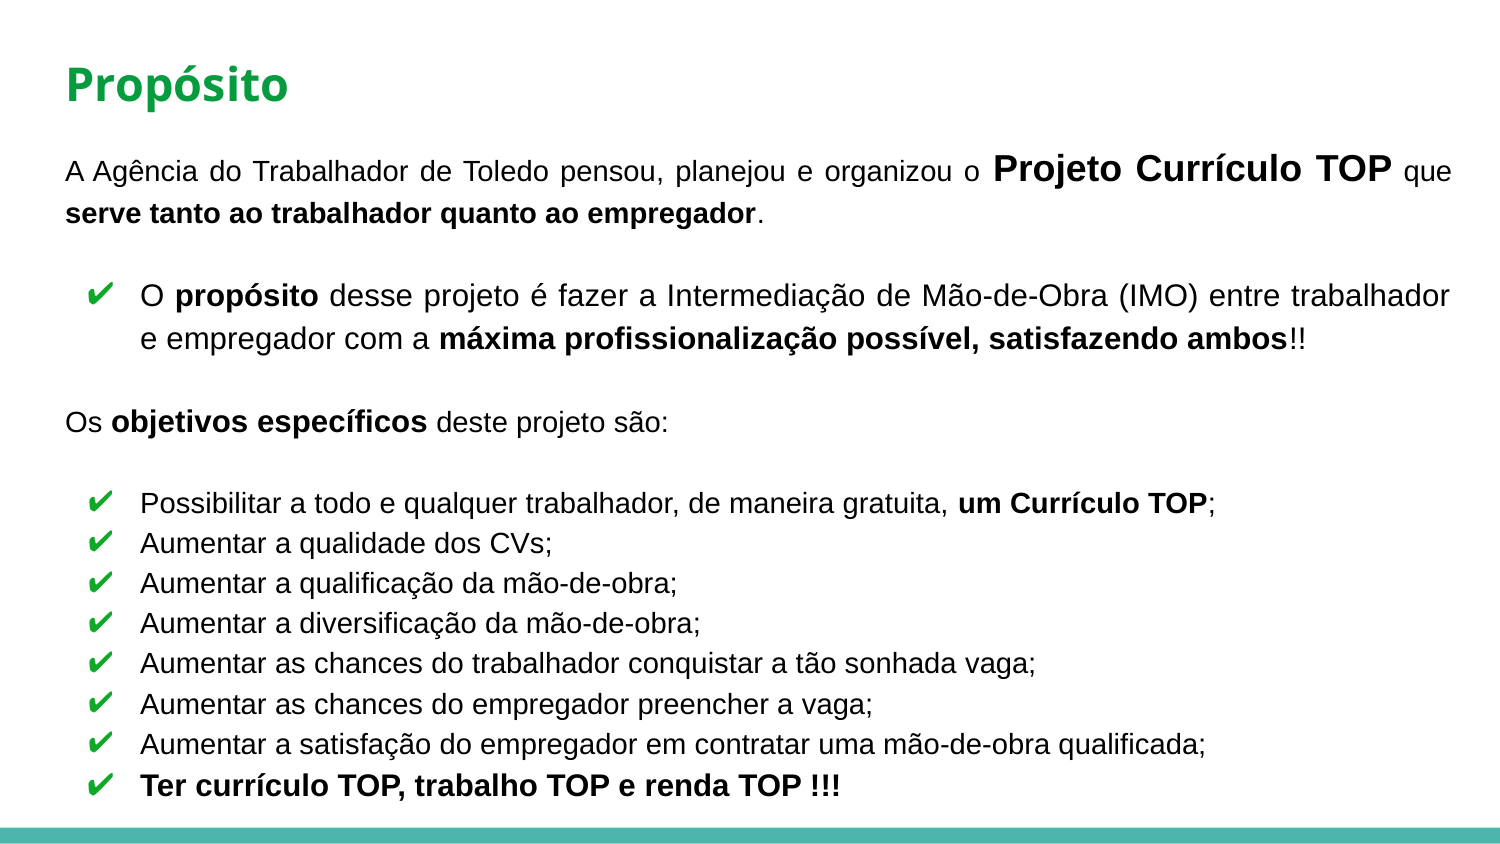

Propósito
A Agência do Trabalhador de Toledo pensou, planejou e organizou o Projeto Currículo TOP que serve tanto ao trabalhador quanto ao empregador.

O propósito desse projeto é fazer a Intermediação de Mão-de-Obra (IMO) entre trabalhador e empregador com a máxima profissionalização possível, satisfazendo ambos!!

Os objetivos específicos deste projeto são:

Possibilitar a todo e qualquer trabalhador, de maneira gratuita, um Currículo TOP;
Aumentar a qualidade dos CVs;
Aumentar a qualificação da mão-de-obra;
Aumentar a diversificação da mão-de-obra;
Aumentar as chances do trabalhador conquistar a tão sonhada vaga;
Aumentar as chances do empregador preencher a vaga;
Aumentar a satisfação do empregador em contratar uma mão-de-obra qualificada;
Ter currículo TOP, trabalho TOP e renda TOP !!!